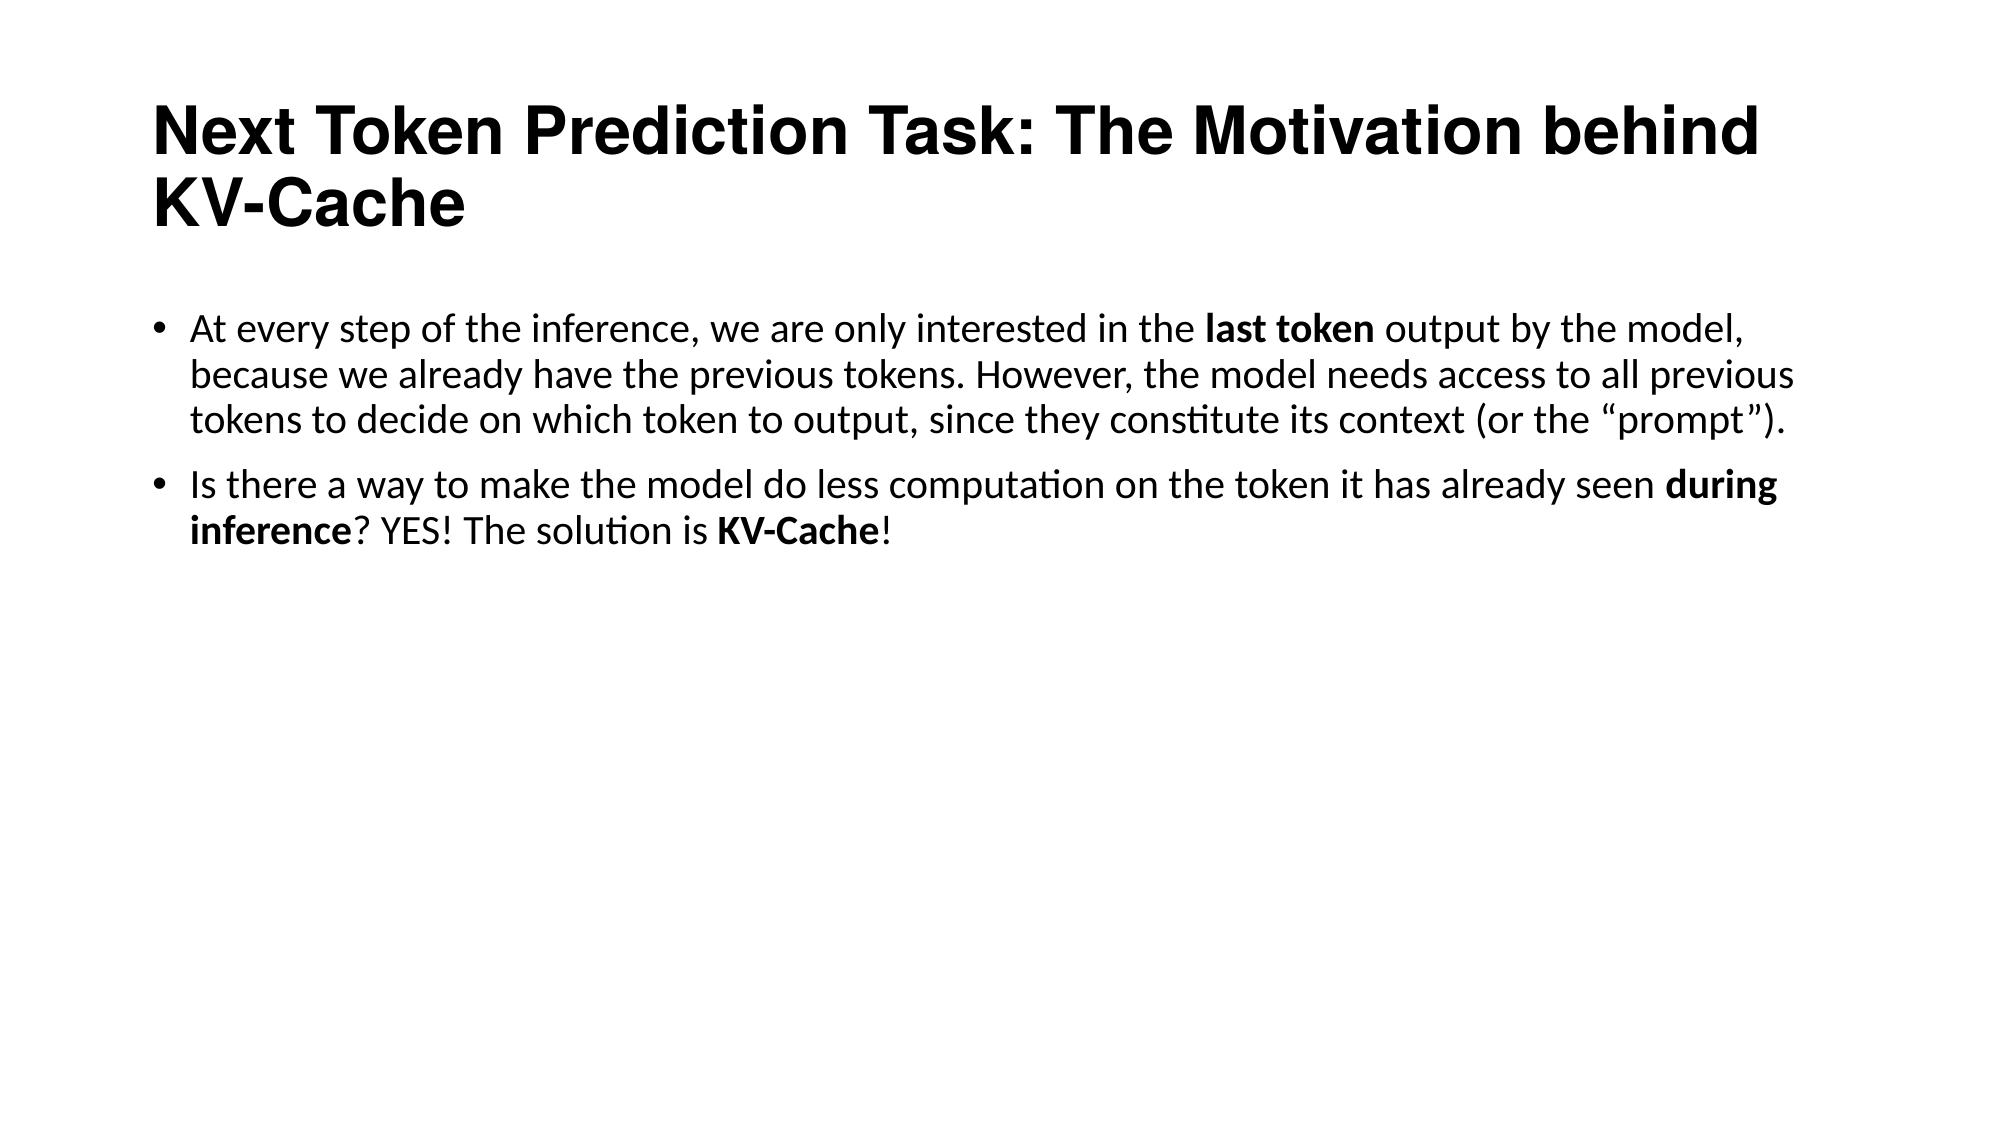

# Next Token Prediction Task: The Motivation behind KV-Cache
At every step of the inference, we are only interested in the last token output by the model, because we already have the previous tokens. However, the model needs access to all previous tokens to decide on which token to output, since they constitute its context (or the “prompt”).
Is there a way to make the model do less computation on the token it has already seen during inference? YES! The solution is KV-Cache!